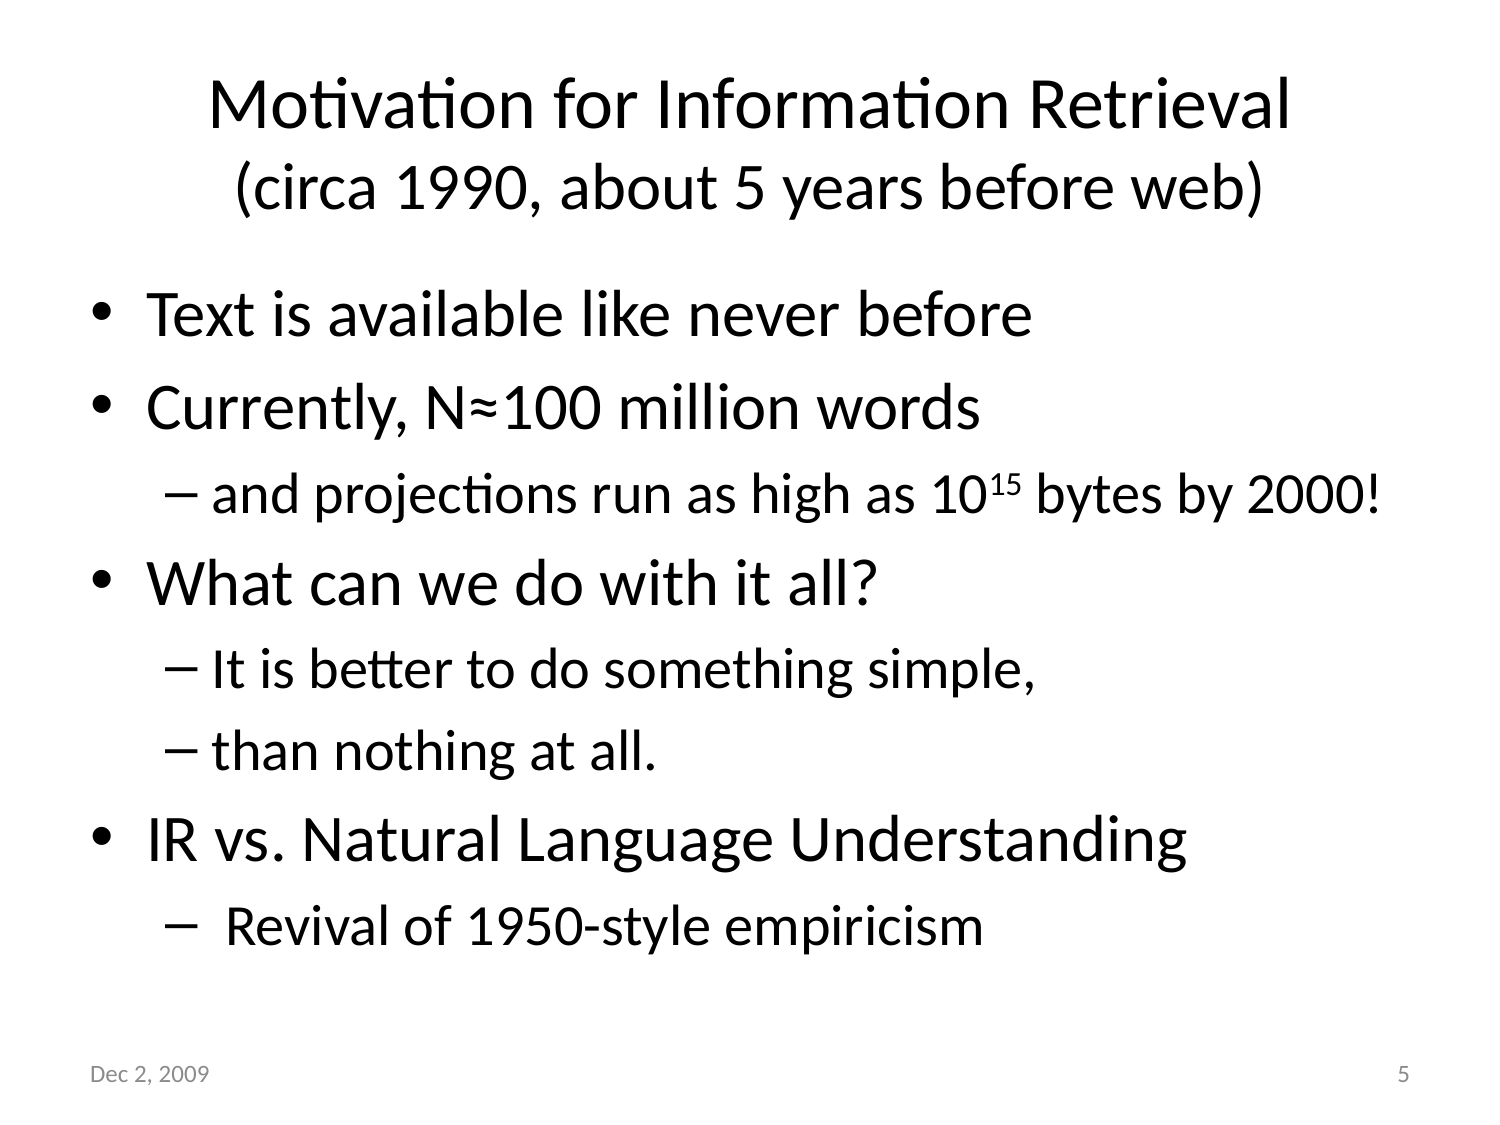

# Motivation for Information Retrieval (circa 1990, about 5 years before web)
Text is available like never before
Currently, N≈100 million words
and projections run as high as 1015 bytes by 2000!
What can we do with it all?
It is better to do something simple,
than nothing at all.
IR vs. Natural Language Understanding
 Revival of 1950-style empiricism
Dec 2, 2009
5